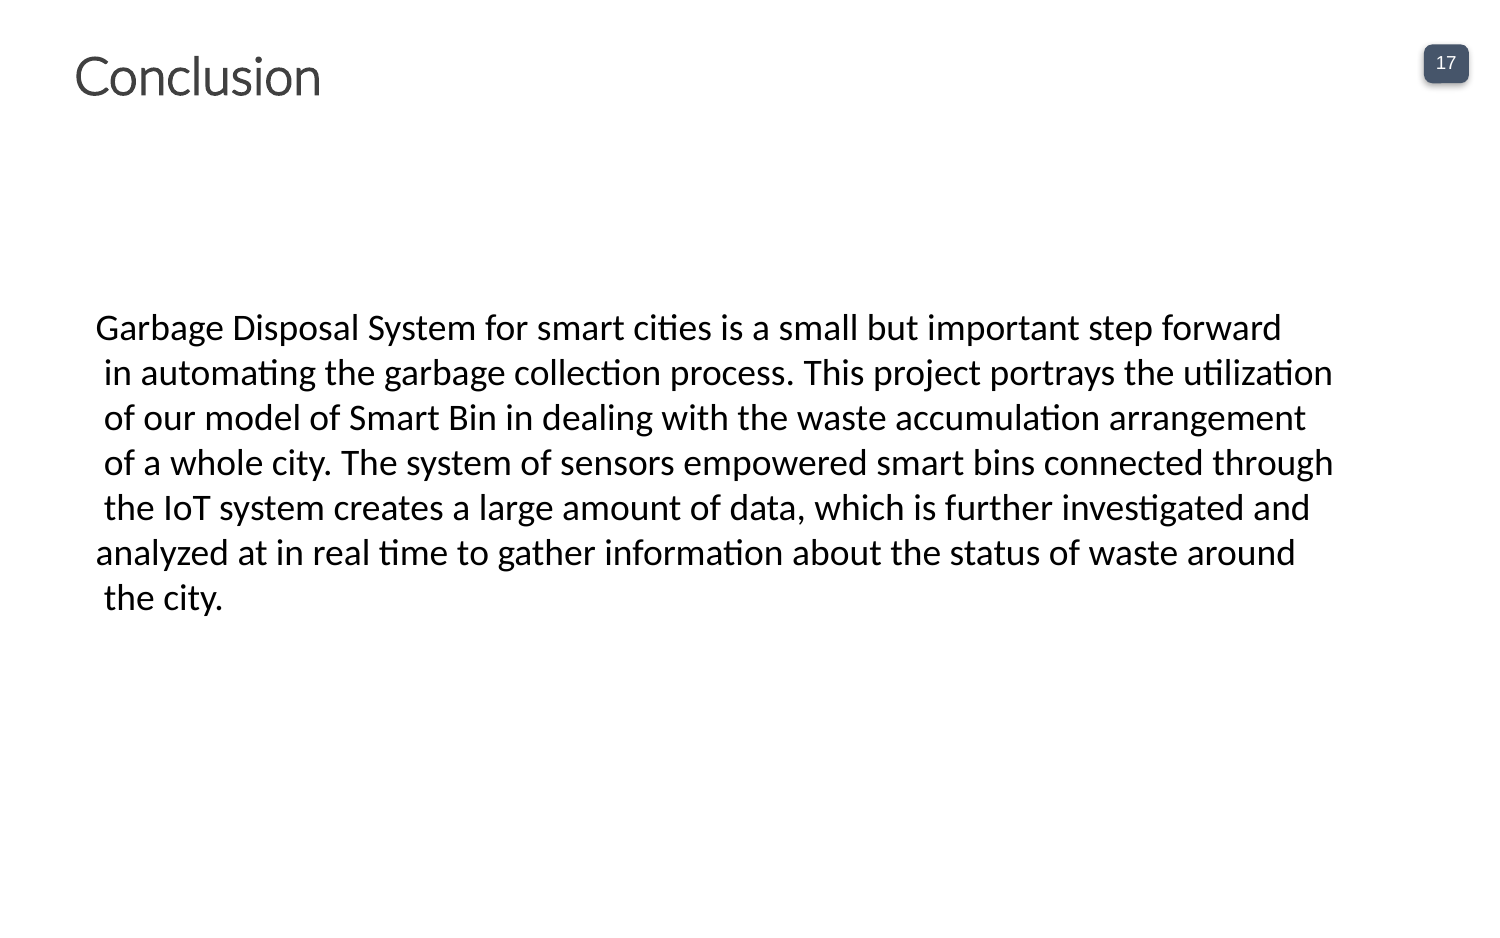

Conclusion
Garbage Disposal System for smart cities is a small but important step forward
 in automating the garbage collection process. This project portrays the utilization
 of our model of Smart Bin in dealing with the waste accumulation arrangement
 of a whole city. The system of sensors empowered smart bins connected through
 the IoT system creates a large amount of data, which is further investigated and
analyzed at in real time to gather information about the status of waste around
 the city.